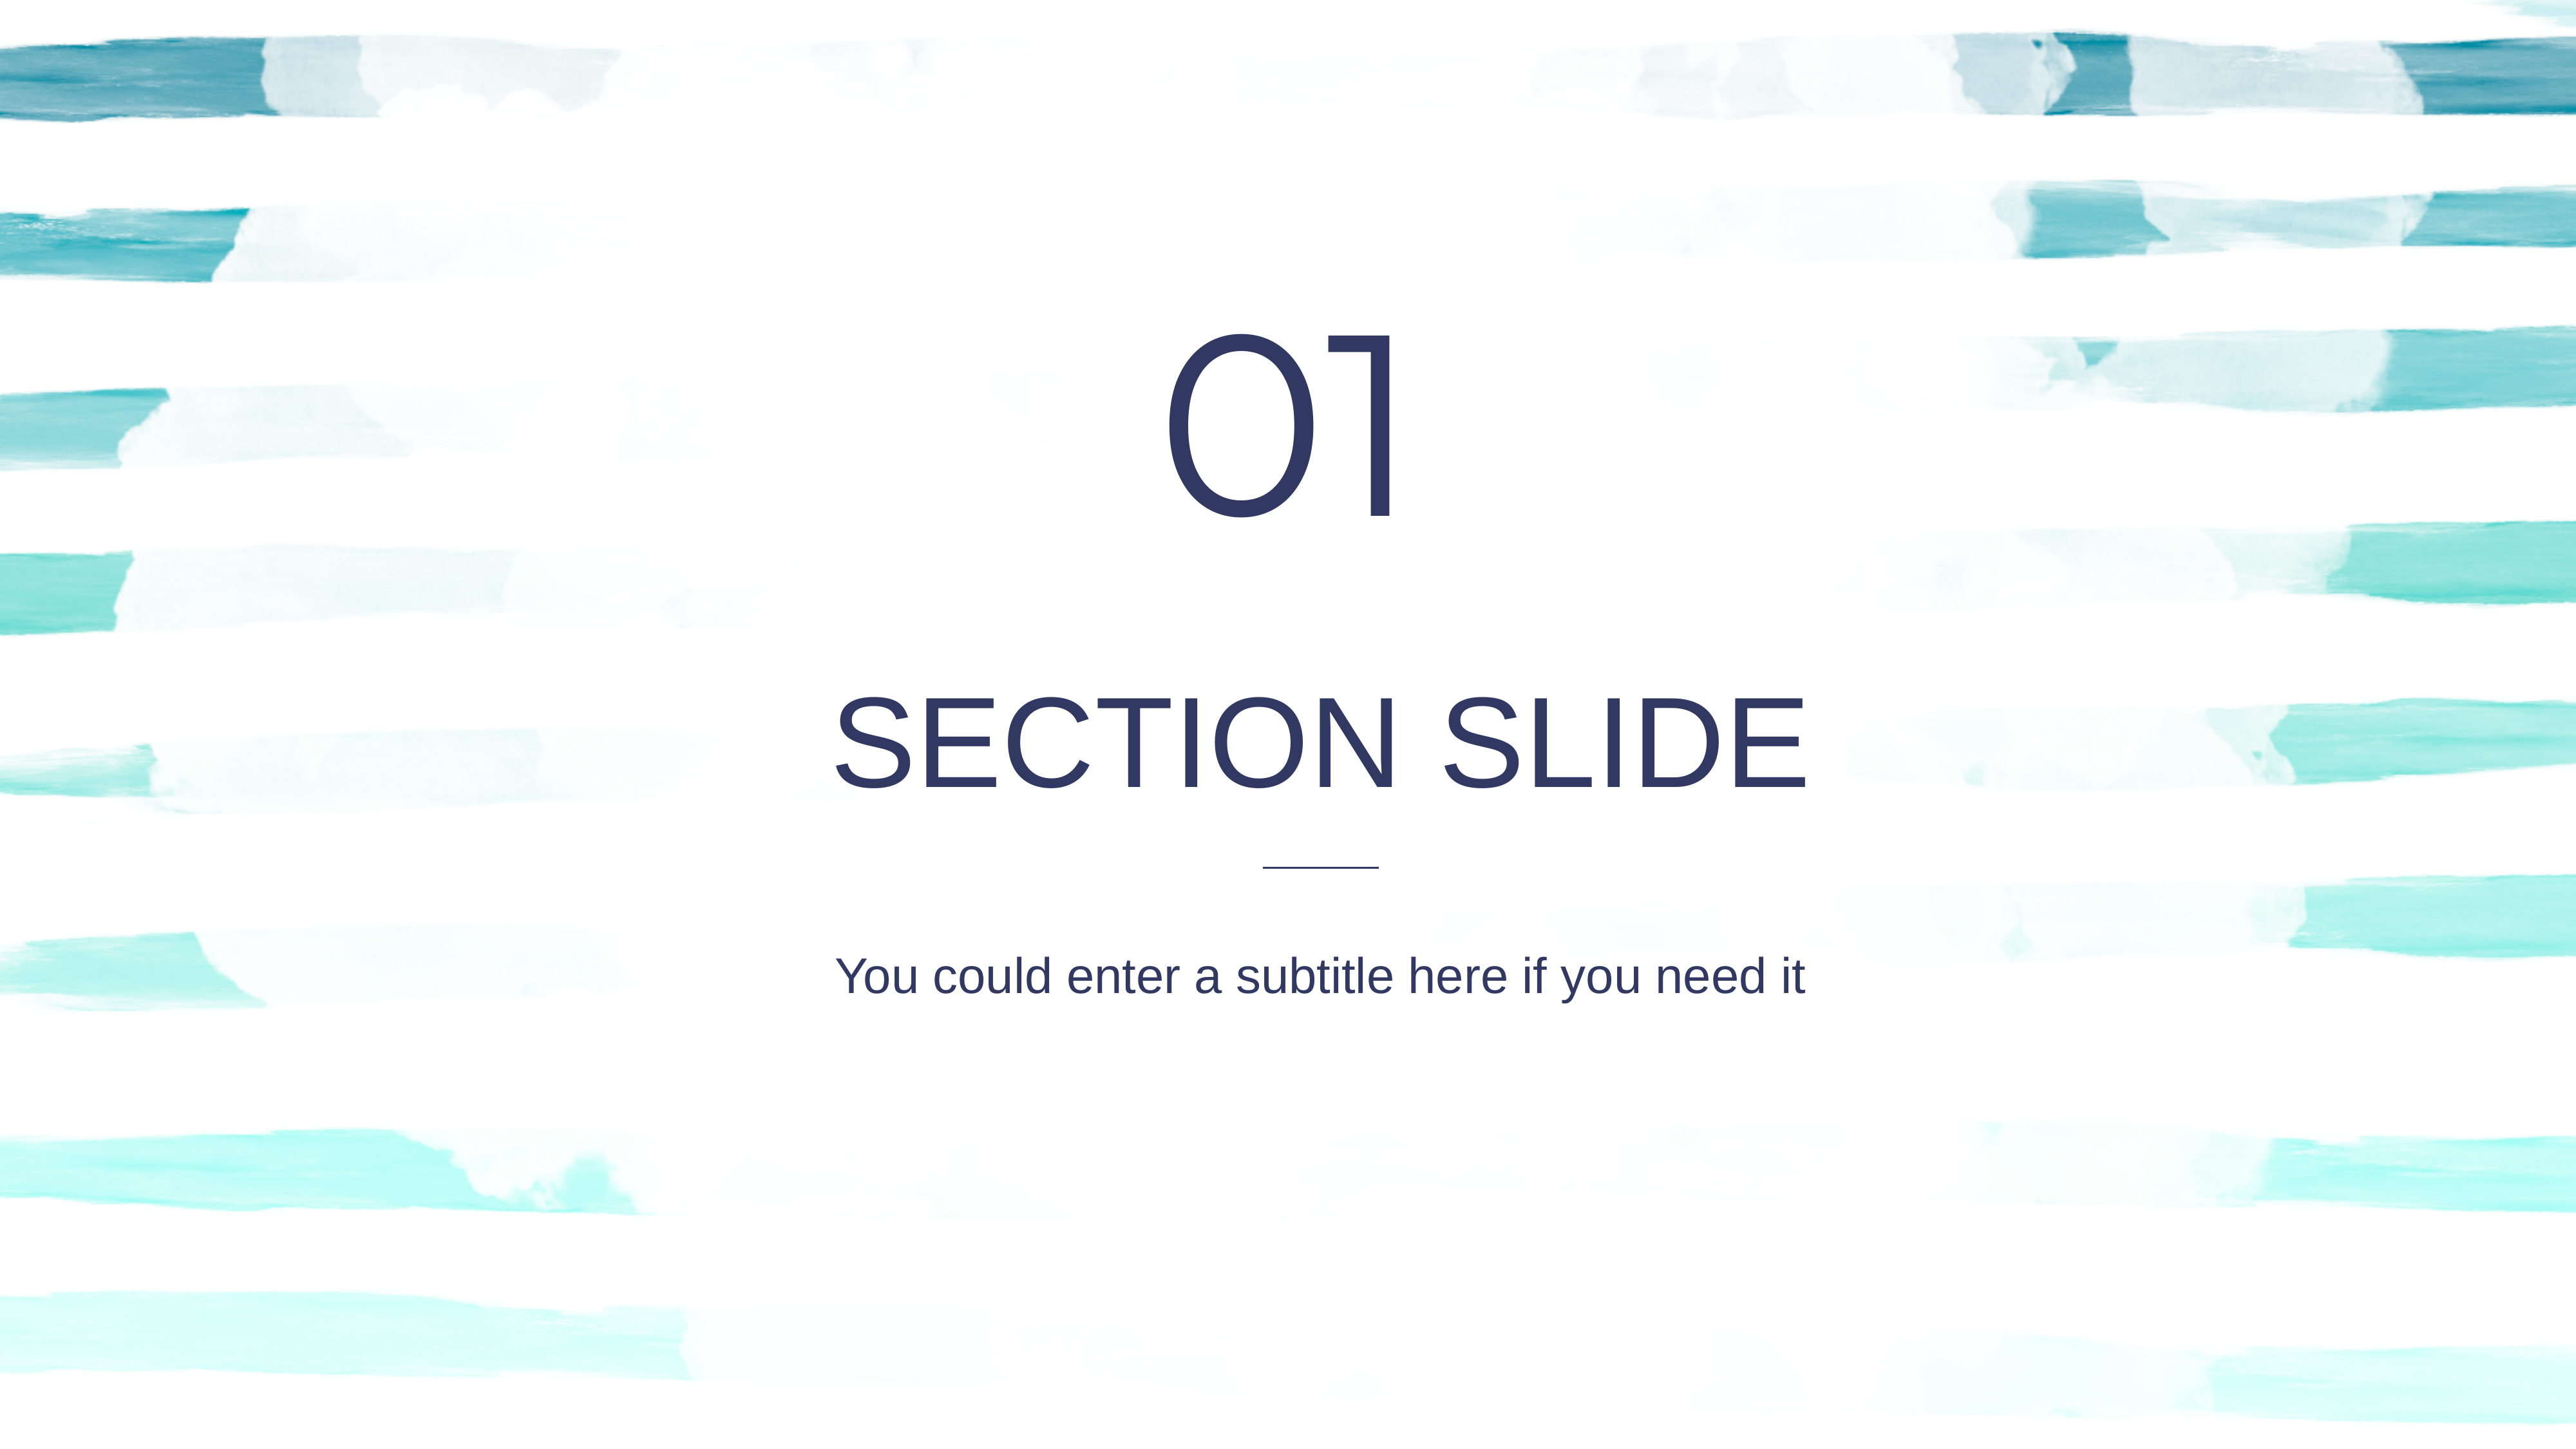

01
# SECTION SLIDE
You could enter a subtitle here if you need it